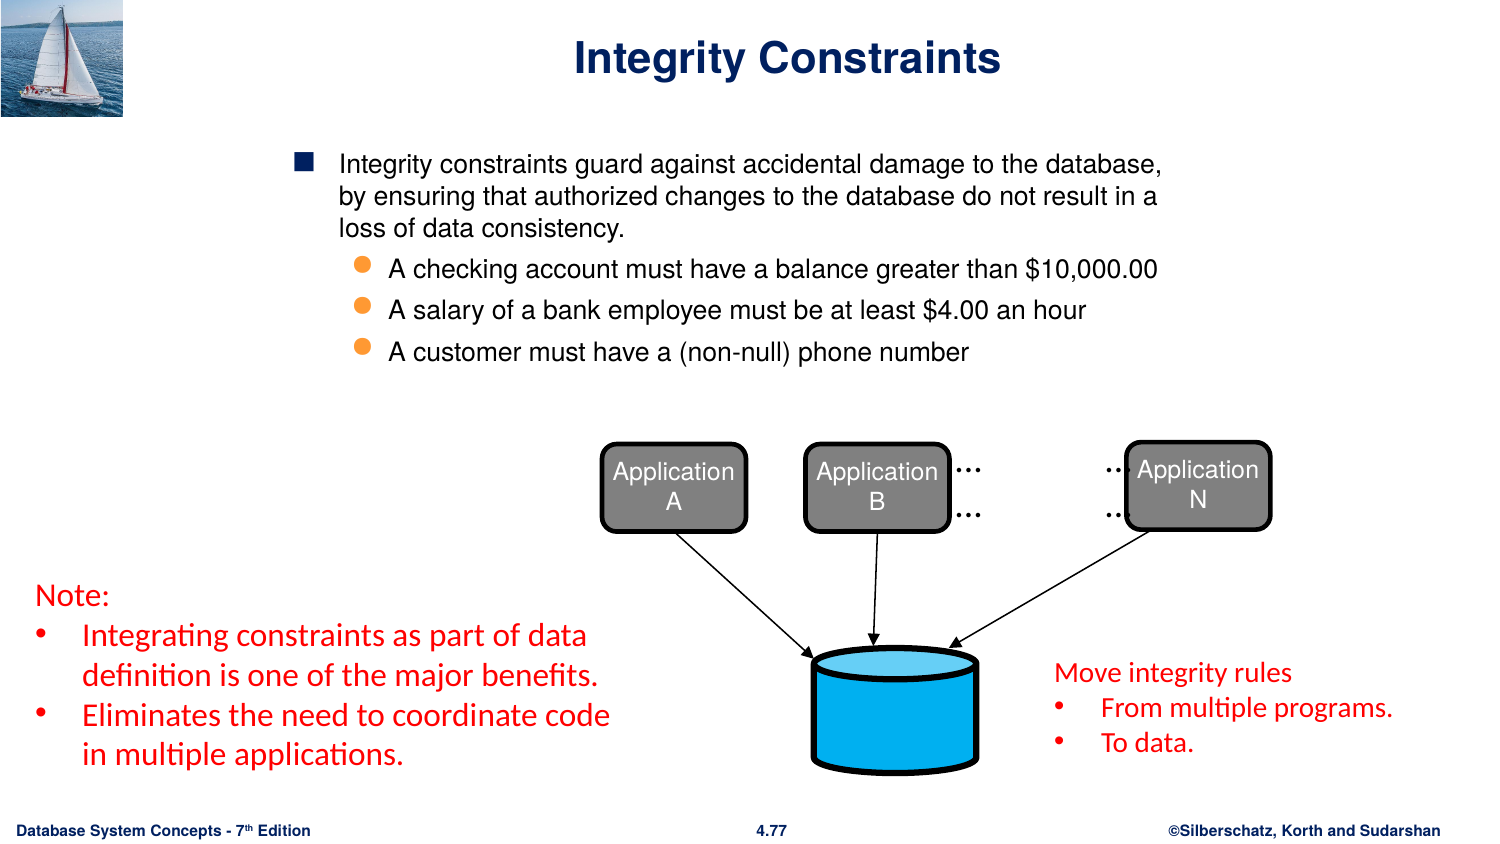

# Integrity Constraints
Integrity constraints guard against accidental damage to the database, by ensuring that authorized changes to the database do not result in a loss of data consistency.
A checking account must have a balance greater than $10,000.00
A salary of a bank employee must be at least $4.00 an hour
A customer must have a (non-null) phone number

...	...
...	...
Application
N
Application
A
Application
B
Note:
Integrating constraints as part of data
definition is one of the major benefits.
Eliminates the need to coordinate code
in multiple applications.
Move integrity rules
From multiple programs.
To data.